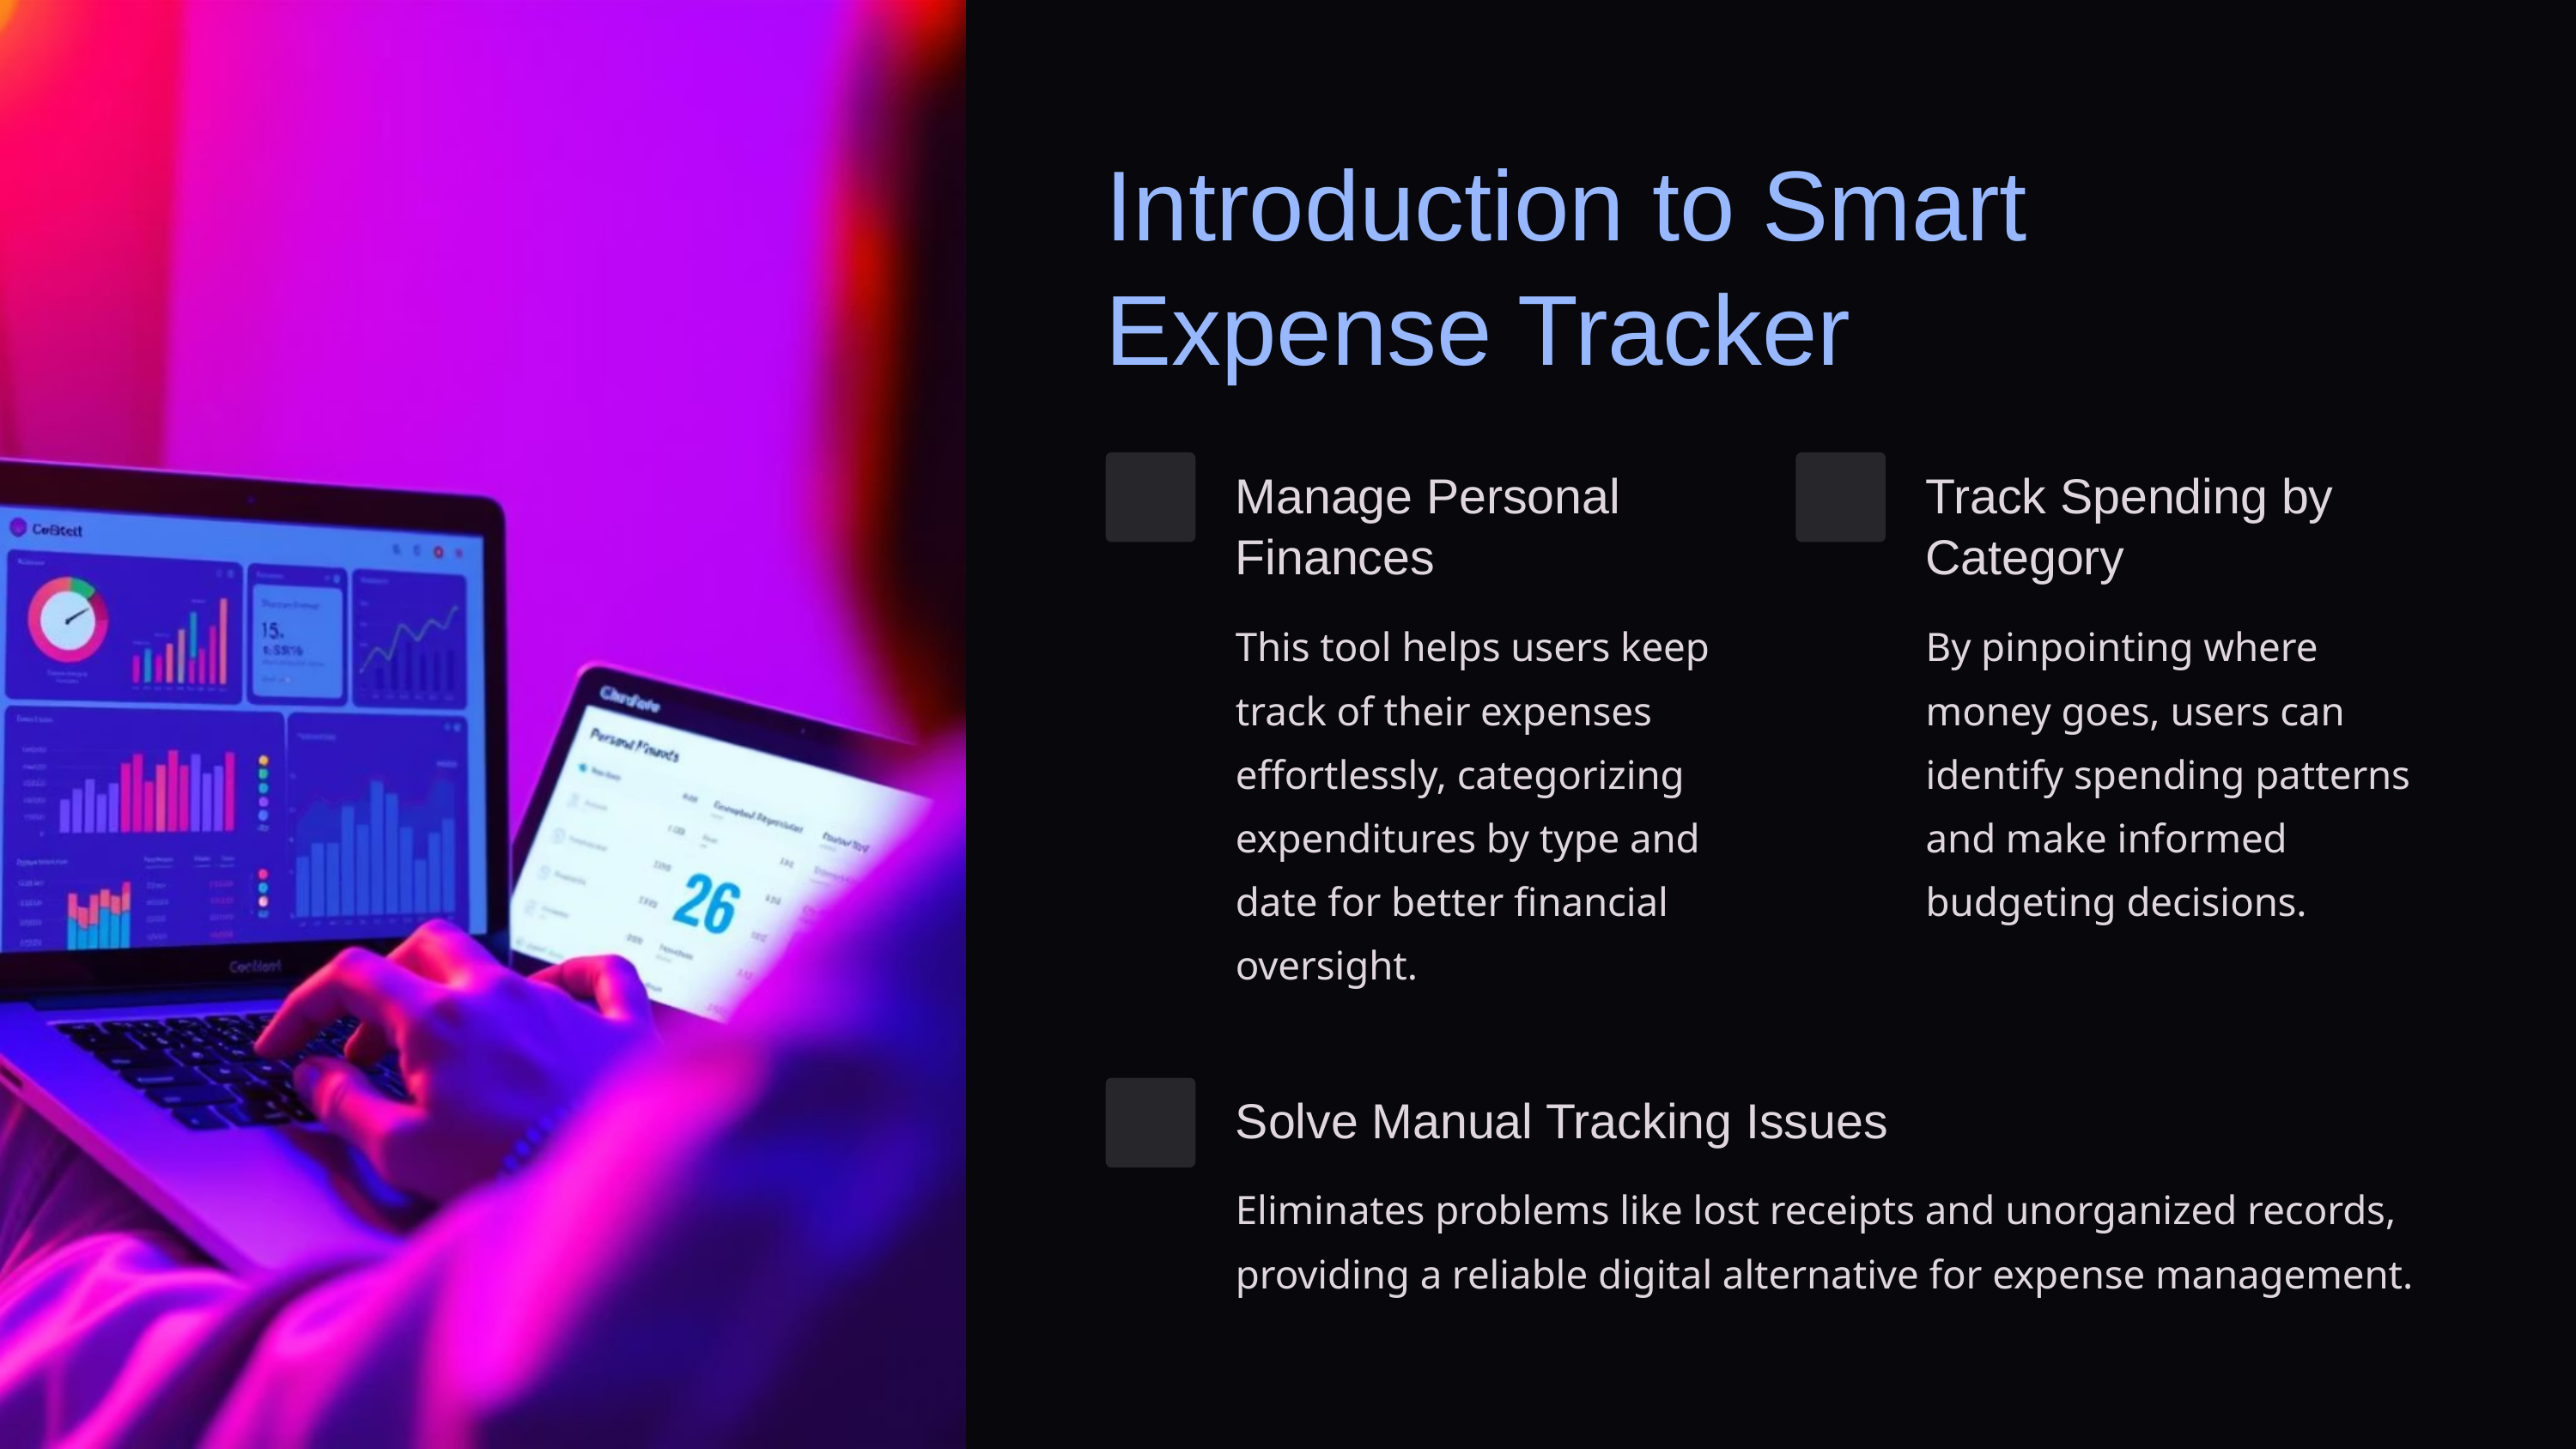

Introduction to Smart Expense Tracker

Manage Personal Finances

Track Spending by Category

This tool helps users keep track of their expenses effortlessly, categorizing expenditures by type and date for better financial oversight.

By pinpointing where money goes, users can identify spending patterns and make informed budgeting decisions.

Solve Manual Tracking Issues

Eliminates problems like lost receipts and unorganized records, providing a reliable digital alternative for expense management.